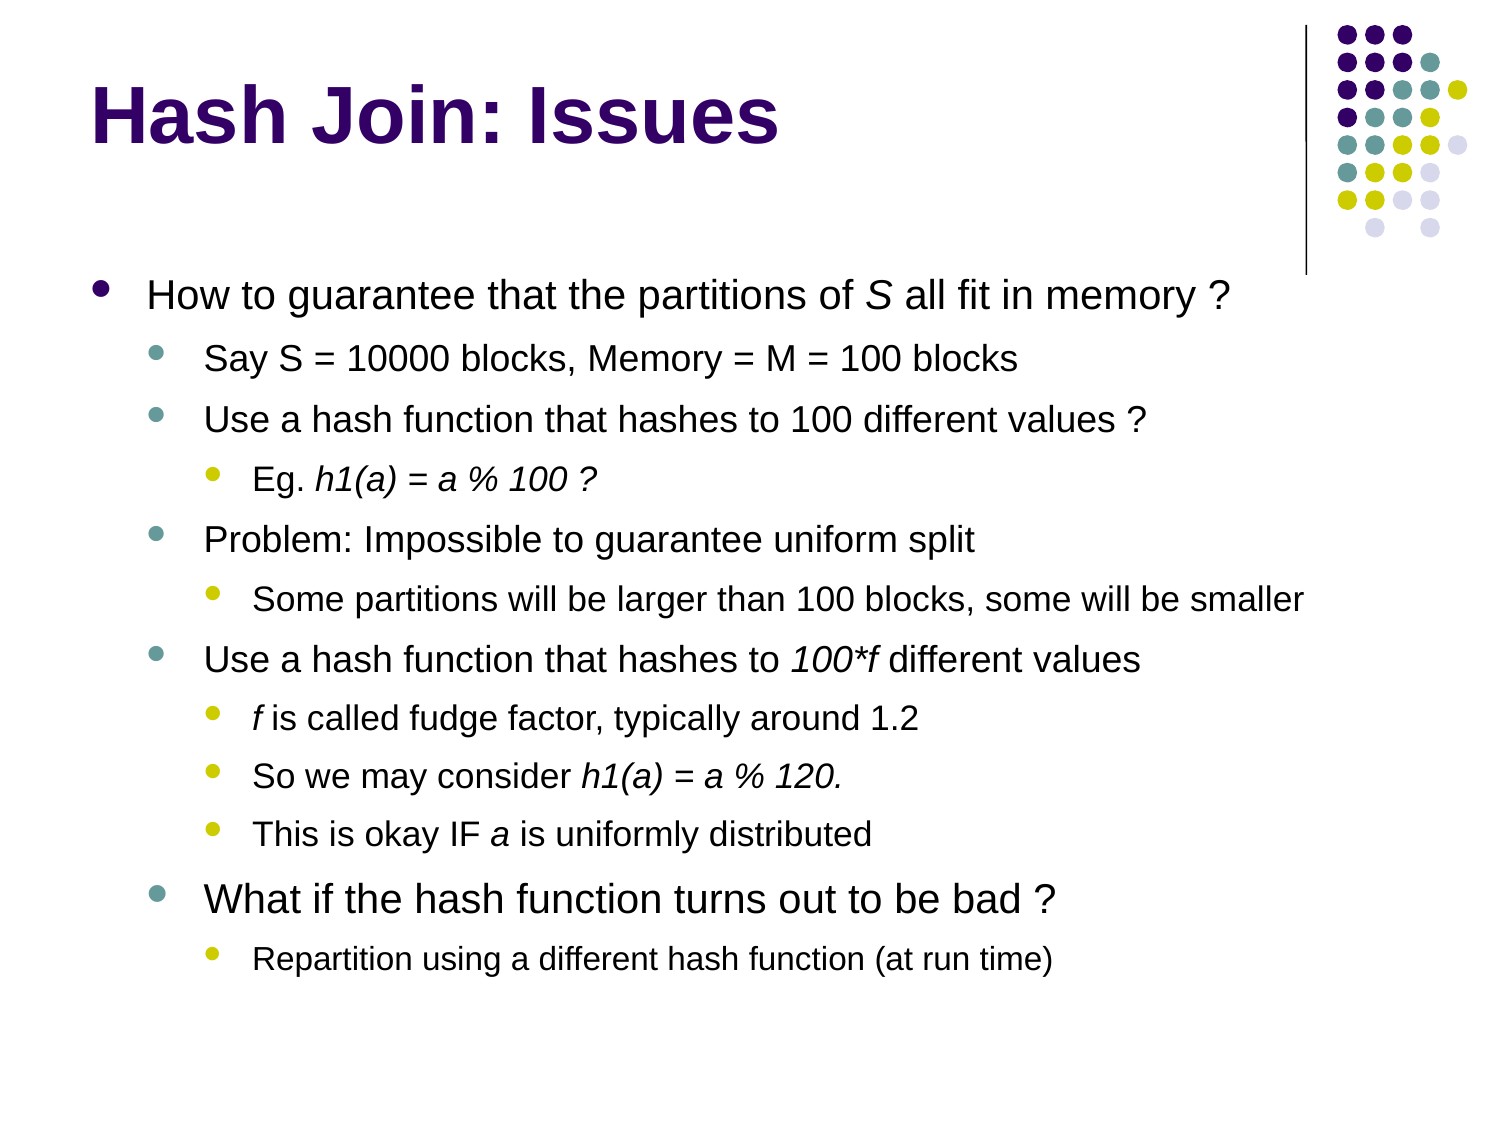

# Hash Join: Issues
How to guarantee that the partitions of S all fit in memory ?
Say S = 10000 blocks, Memory = M = 100 blocks
Use a hash function that hashes to 100 different values ?
Eg. h1(a) = a % 100 ?
Problem: Impossible to guarantee uniform split
Some partitions will be larger than 100 blocks, some will be smaller
Use a hash function that hashes to 100*f different values
f is called fudge factor, typically around 1.2
So we may consider h1(a) = a % 120.
This is okay IF a is uniformly distributed
What if the hash function turns out to be bad ?
Repartition using a different hash function (at run time)